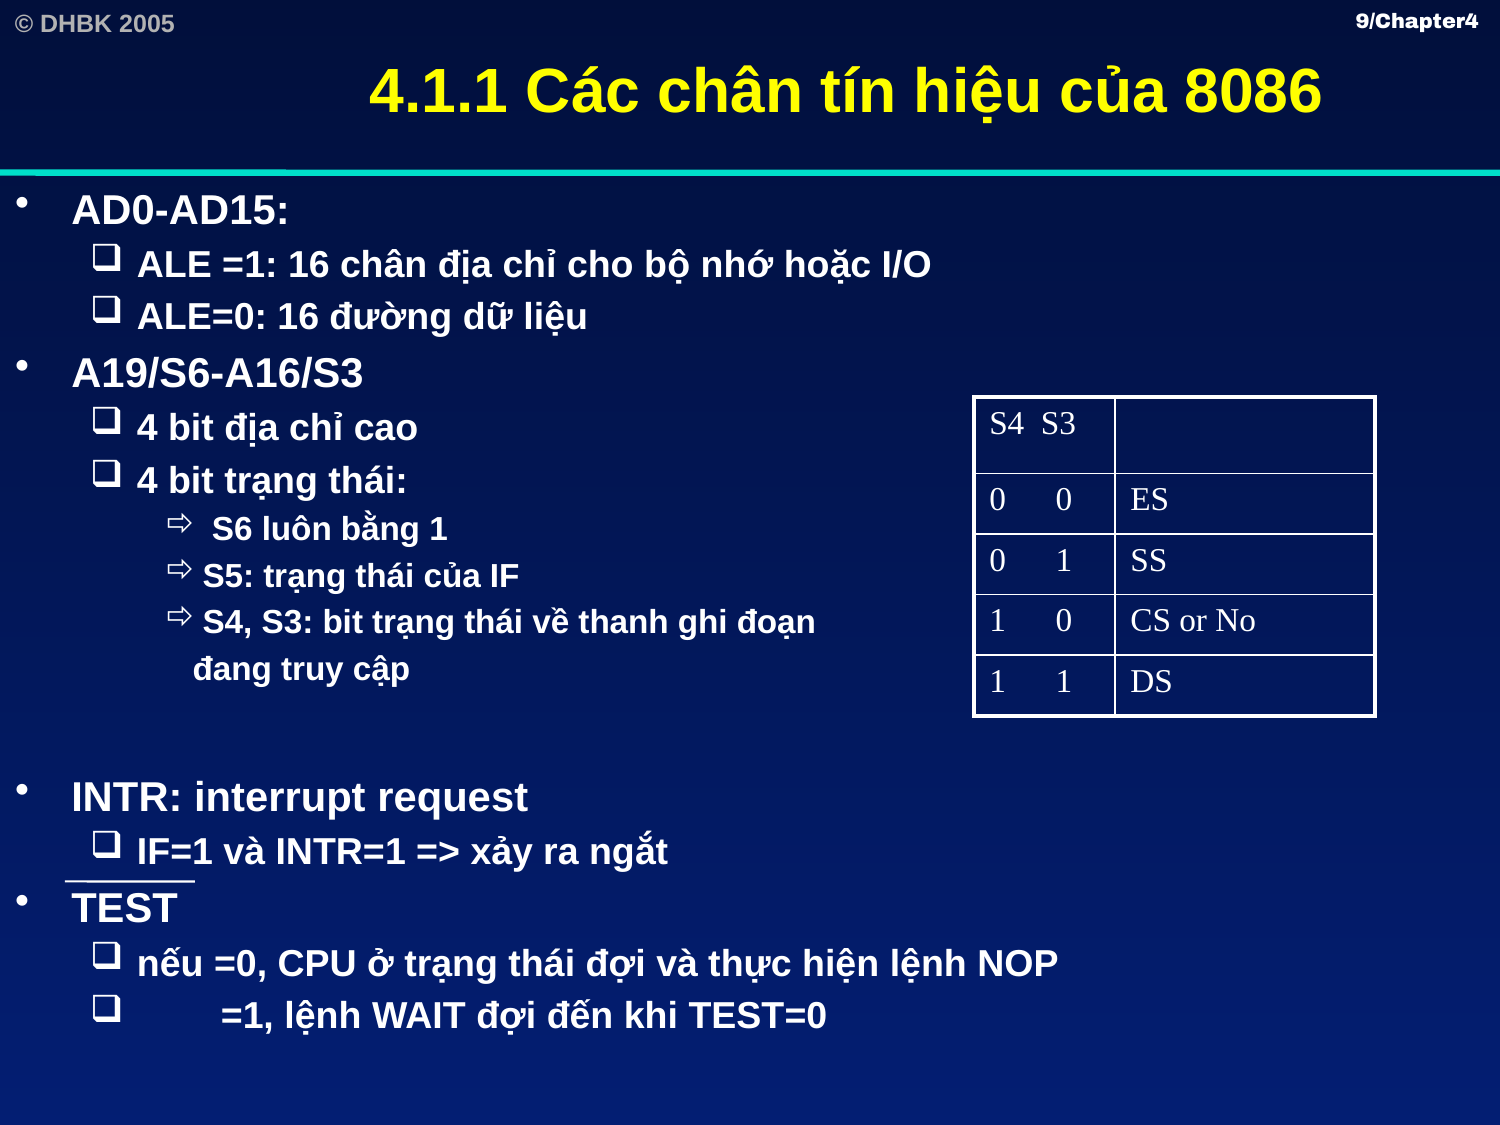

# 4.1.1 Các chân tín hiệu của 8086
9/Chapter4
AD0-AD15:
ALE =1: 16 chân địa chỉ cho bộ nhớ hoặc I/O
ALE=0: 16 đường dữ liệu
A19/S6-A16/S3
4 bit địa chỉ cao
4 bit trạng thái:
 S6 luôn bằng 1
S5: trạng thái của IF
S4, S3: bit trạng thái về thanh ghi đoạn
   đang truy cập

INTR: interrupt request
IF=1 và INTR=1 => xảy ra ngắt
TEST
nếu =0, CPU ở trạng thái đợi và thực hiện lệnh NOP
        =1, lệnh WAIT đợi đến khi TEST=0
| S4 S3 |  |
| --- | --- |
| 0 0 | ES |
| 0 1 | SS |
| 1 0 | CS or No |
| 1 1 | DS |